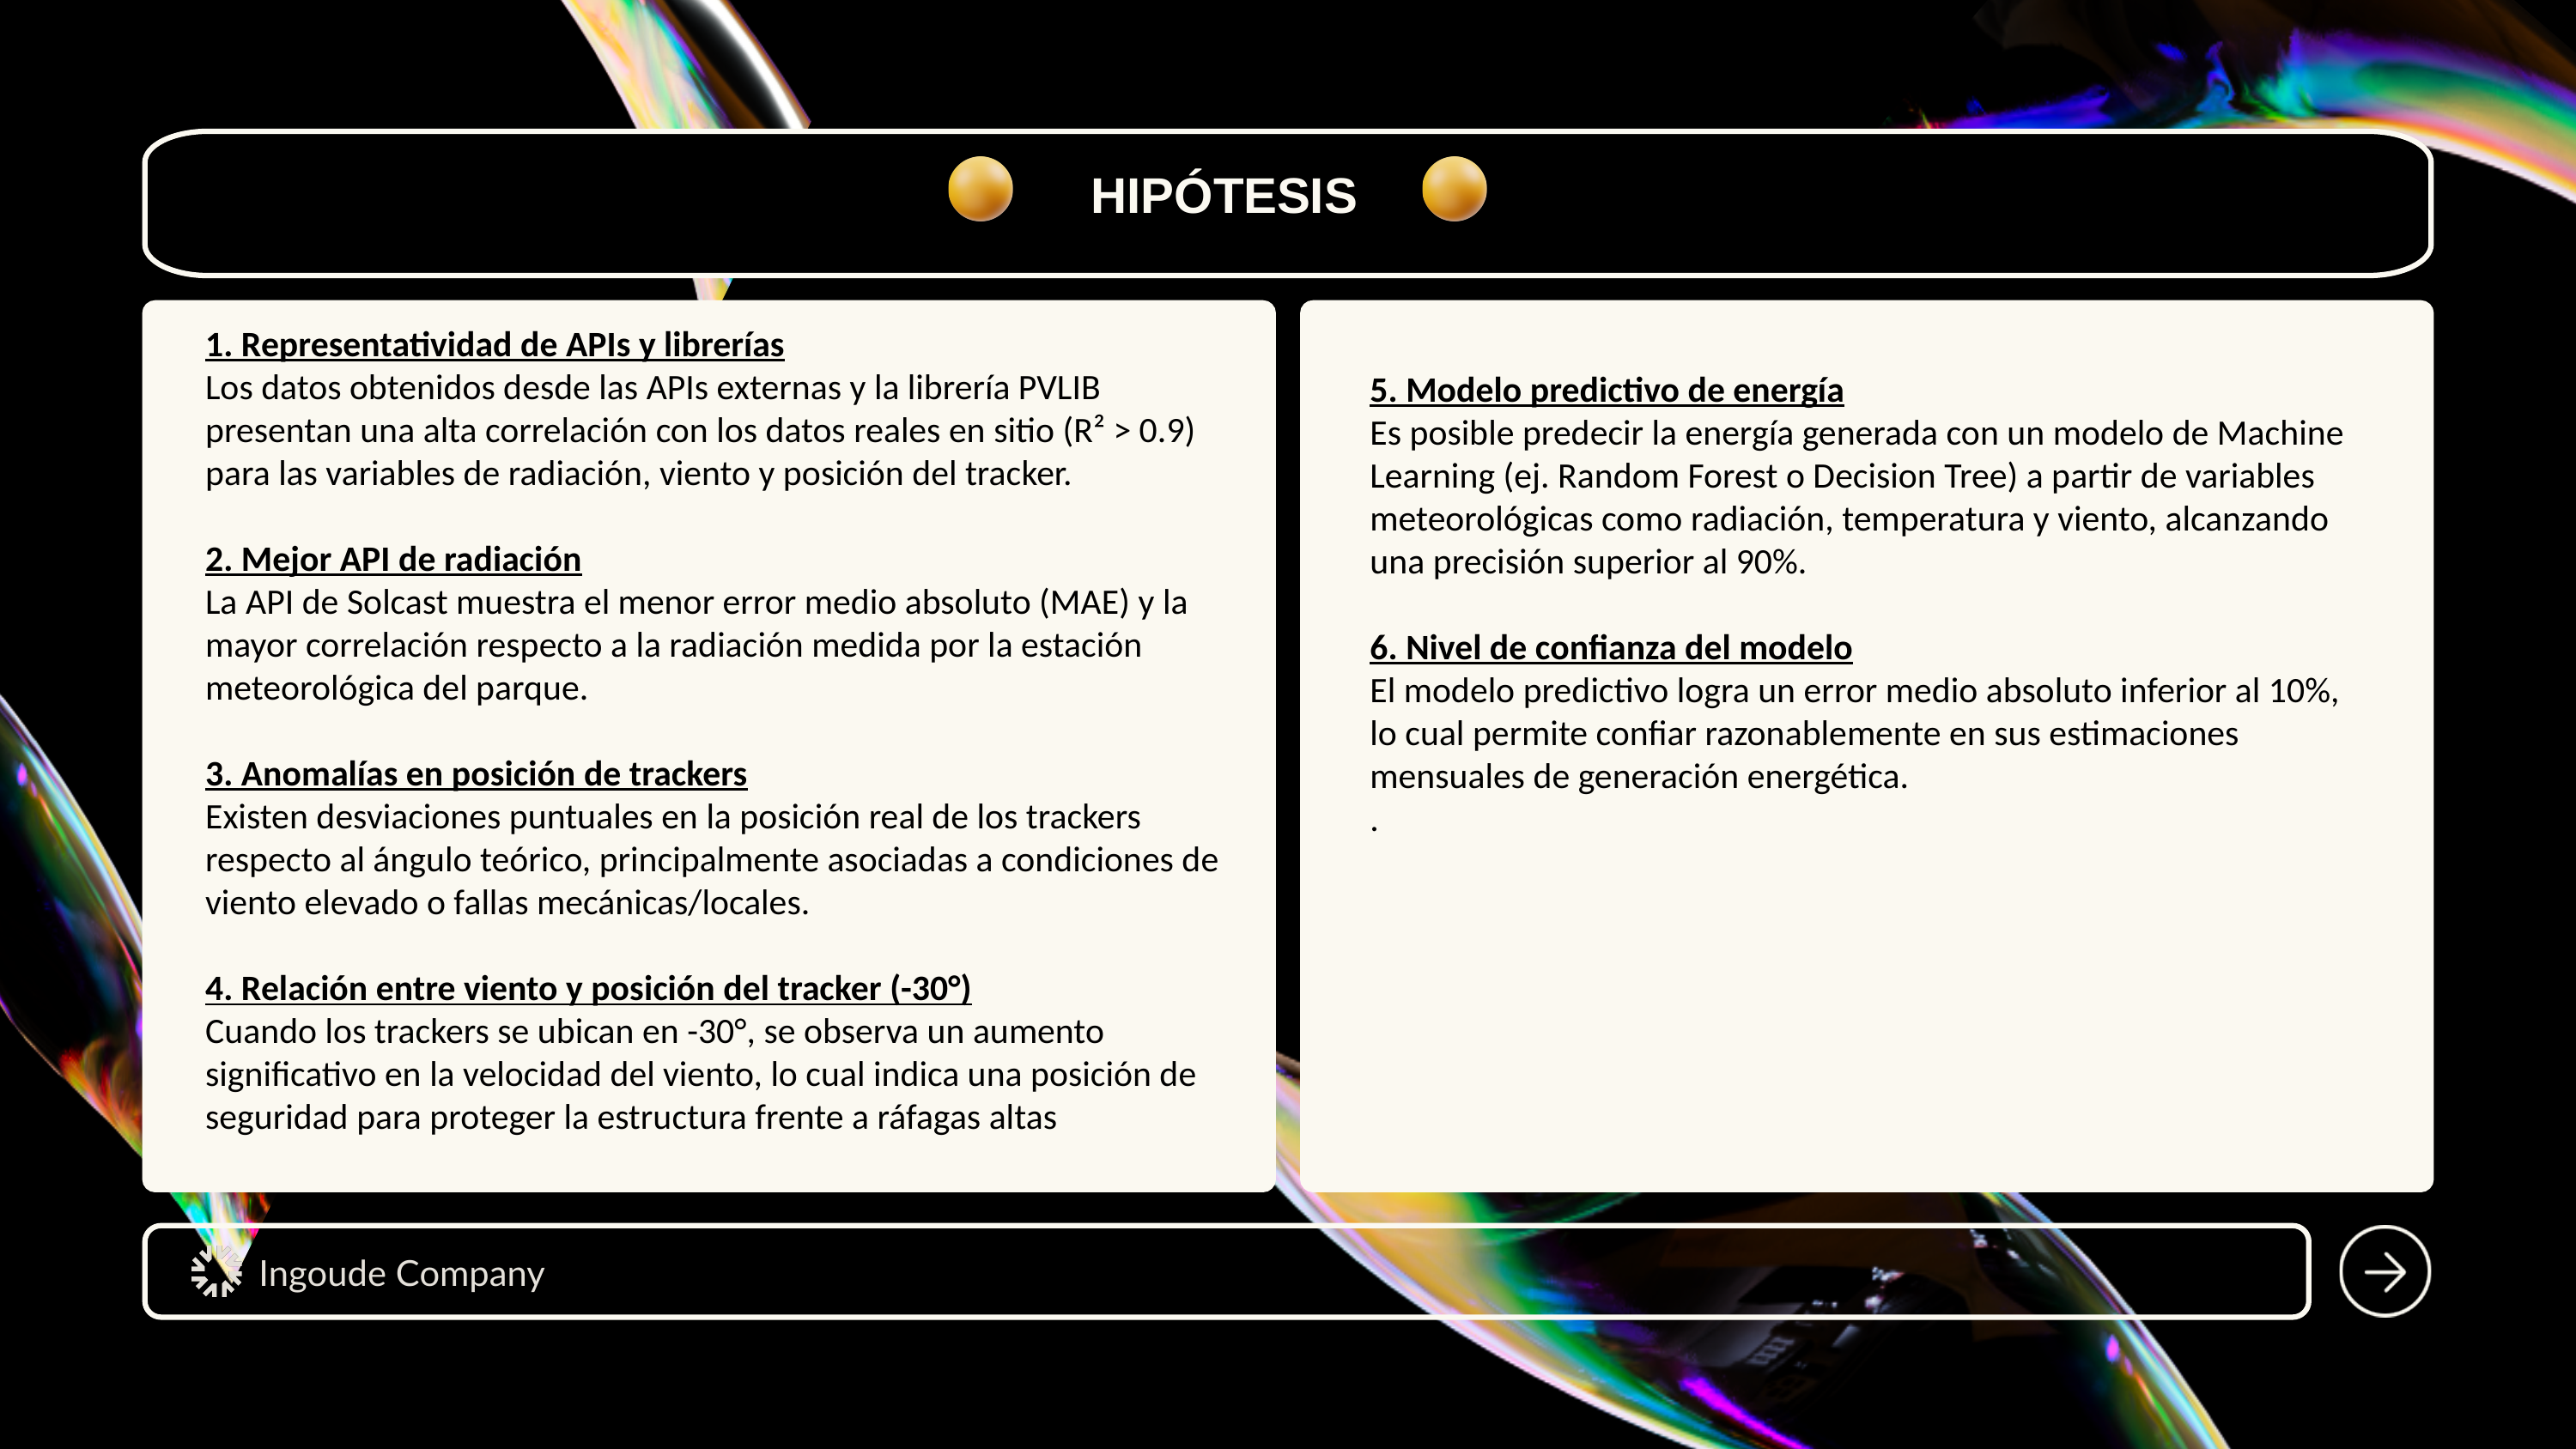

HIPÓTESIS

1. Representatividad de APIs y librerías
Los datos obtenidos desde las APIs externas y la librería PVLIB presentan una alta correlación con los datos reales en sitio (R² > 0.9) para las variables de radiación, viento y posición del tracker.
2. Mejor API de radiación
La API de Solcast muestra el menor error medio absoluto (MAE) y la mayor correlación respecto a la radiación medida por la estación meteorológica del parque.
3. Anomalías en posición de trackers
Existen desviaciones puntuales en la posición real de los trackers respecto al ángulo teórico, principalmente asociadas a condiciones de viento elevado o fallas mecánicas/locales.

4. Relación entre viento y posición del tracker (-30°)
Cuando los trackers se ubican en -30°, se observa un aumento significativo en la velocidad del viento, lo cual indica una posición de seguridad para proteger la estructura frente a ráfagas altas

5. Modelo predictivo de energía
Es posible predecir la energía generada con un modelo de Machine Learning (ej. Random Forest o Decision Tree) a partir de variables meteorológicas como radiación, temperatura y viento, alcanzando una precisión superior al 90%.
6. Nivel de confianza del modelo
El modelo predictivo logra un error medio absoluto inferior al 10%, lo cual permite confiar razonablemente en sus estimaciones mensuales de generación energética.
.

Ingoude Company